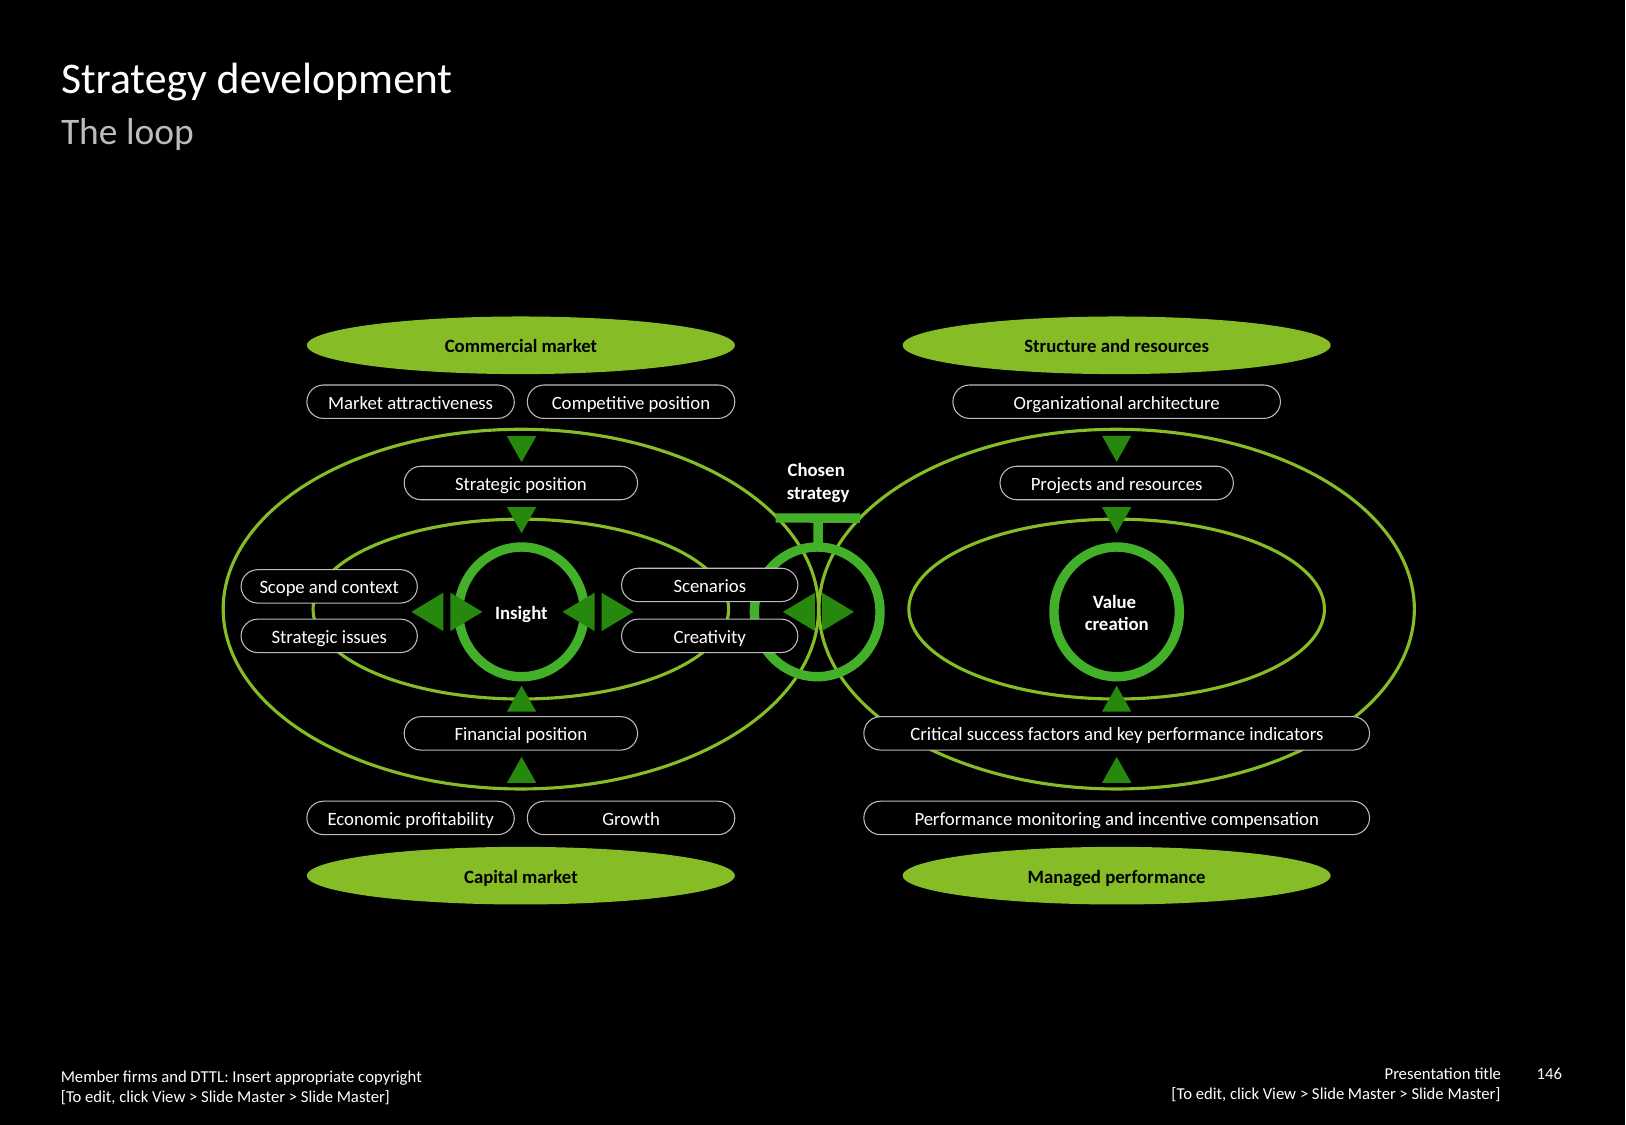

# Strategy development
The loop
Commercial market
Structure and resources
Market attractiveness
Competitive position
Organizational architecture

Chosen
strategy
Strategic position
Projects and resources

Insight
Value
creation
Scenarios
Scope and context

Strategic issues
Creativity

Financial position
Critical success factors and key performance indicators

Economic profitability
Growth
Performance monitoring and incentive compensation
Capital market
Managed performance